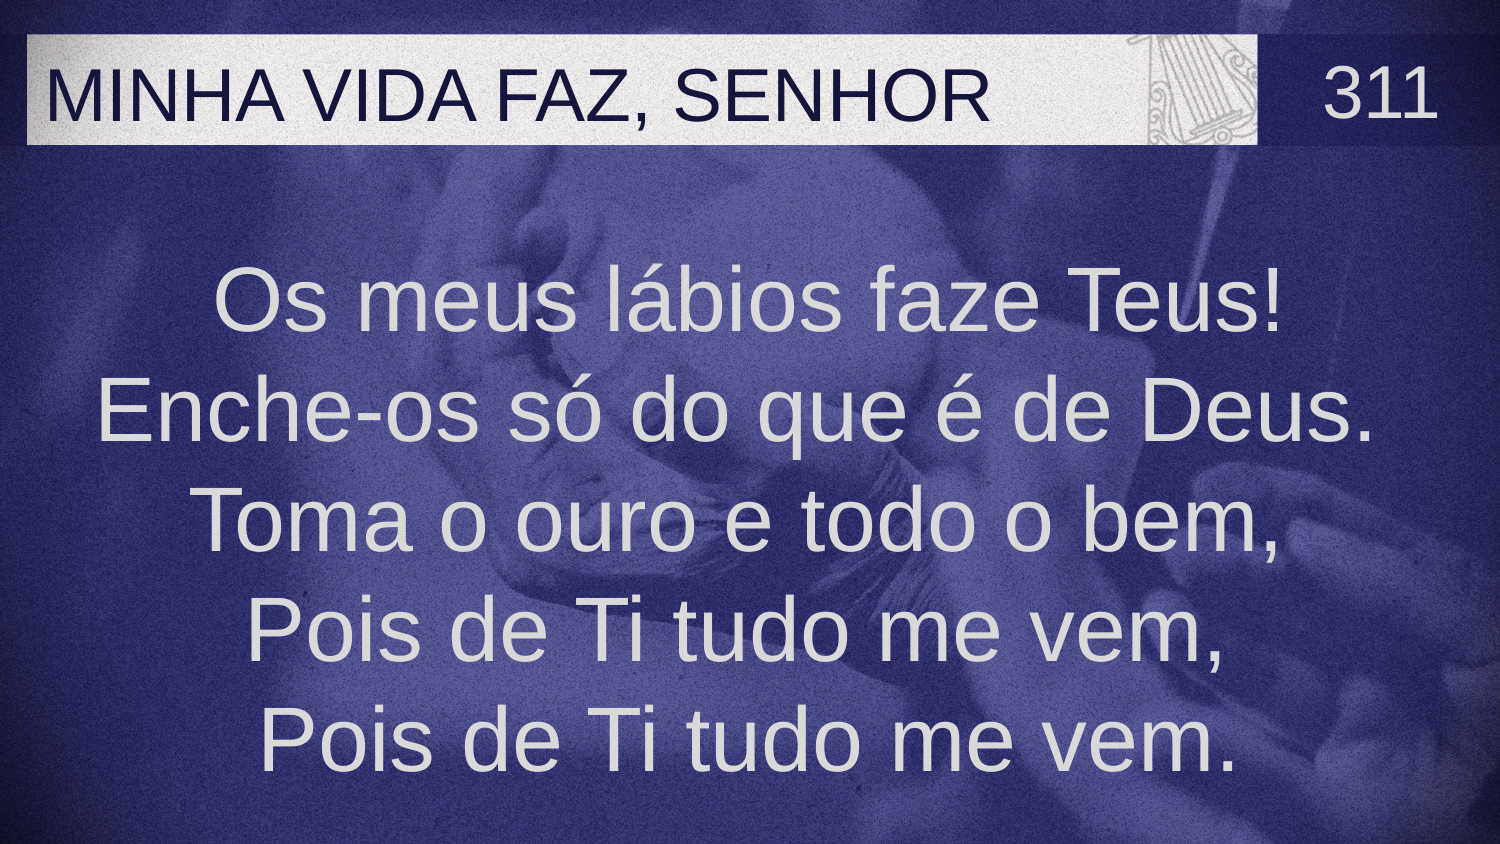

# MINHA VIDA FAZ, SENHOR
311
Os meus lábios faze Teus!
Enche-os só do que é de Deus.
Toma o ouro e todo o bem,
Pois de Ti tudo me vem,
Pois de Ti tudo me vem.